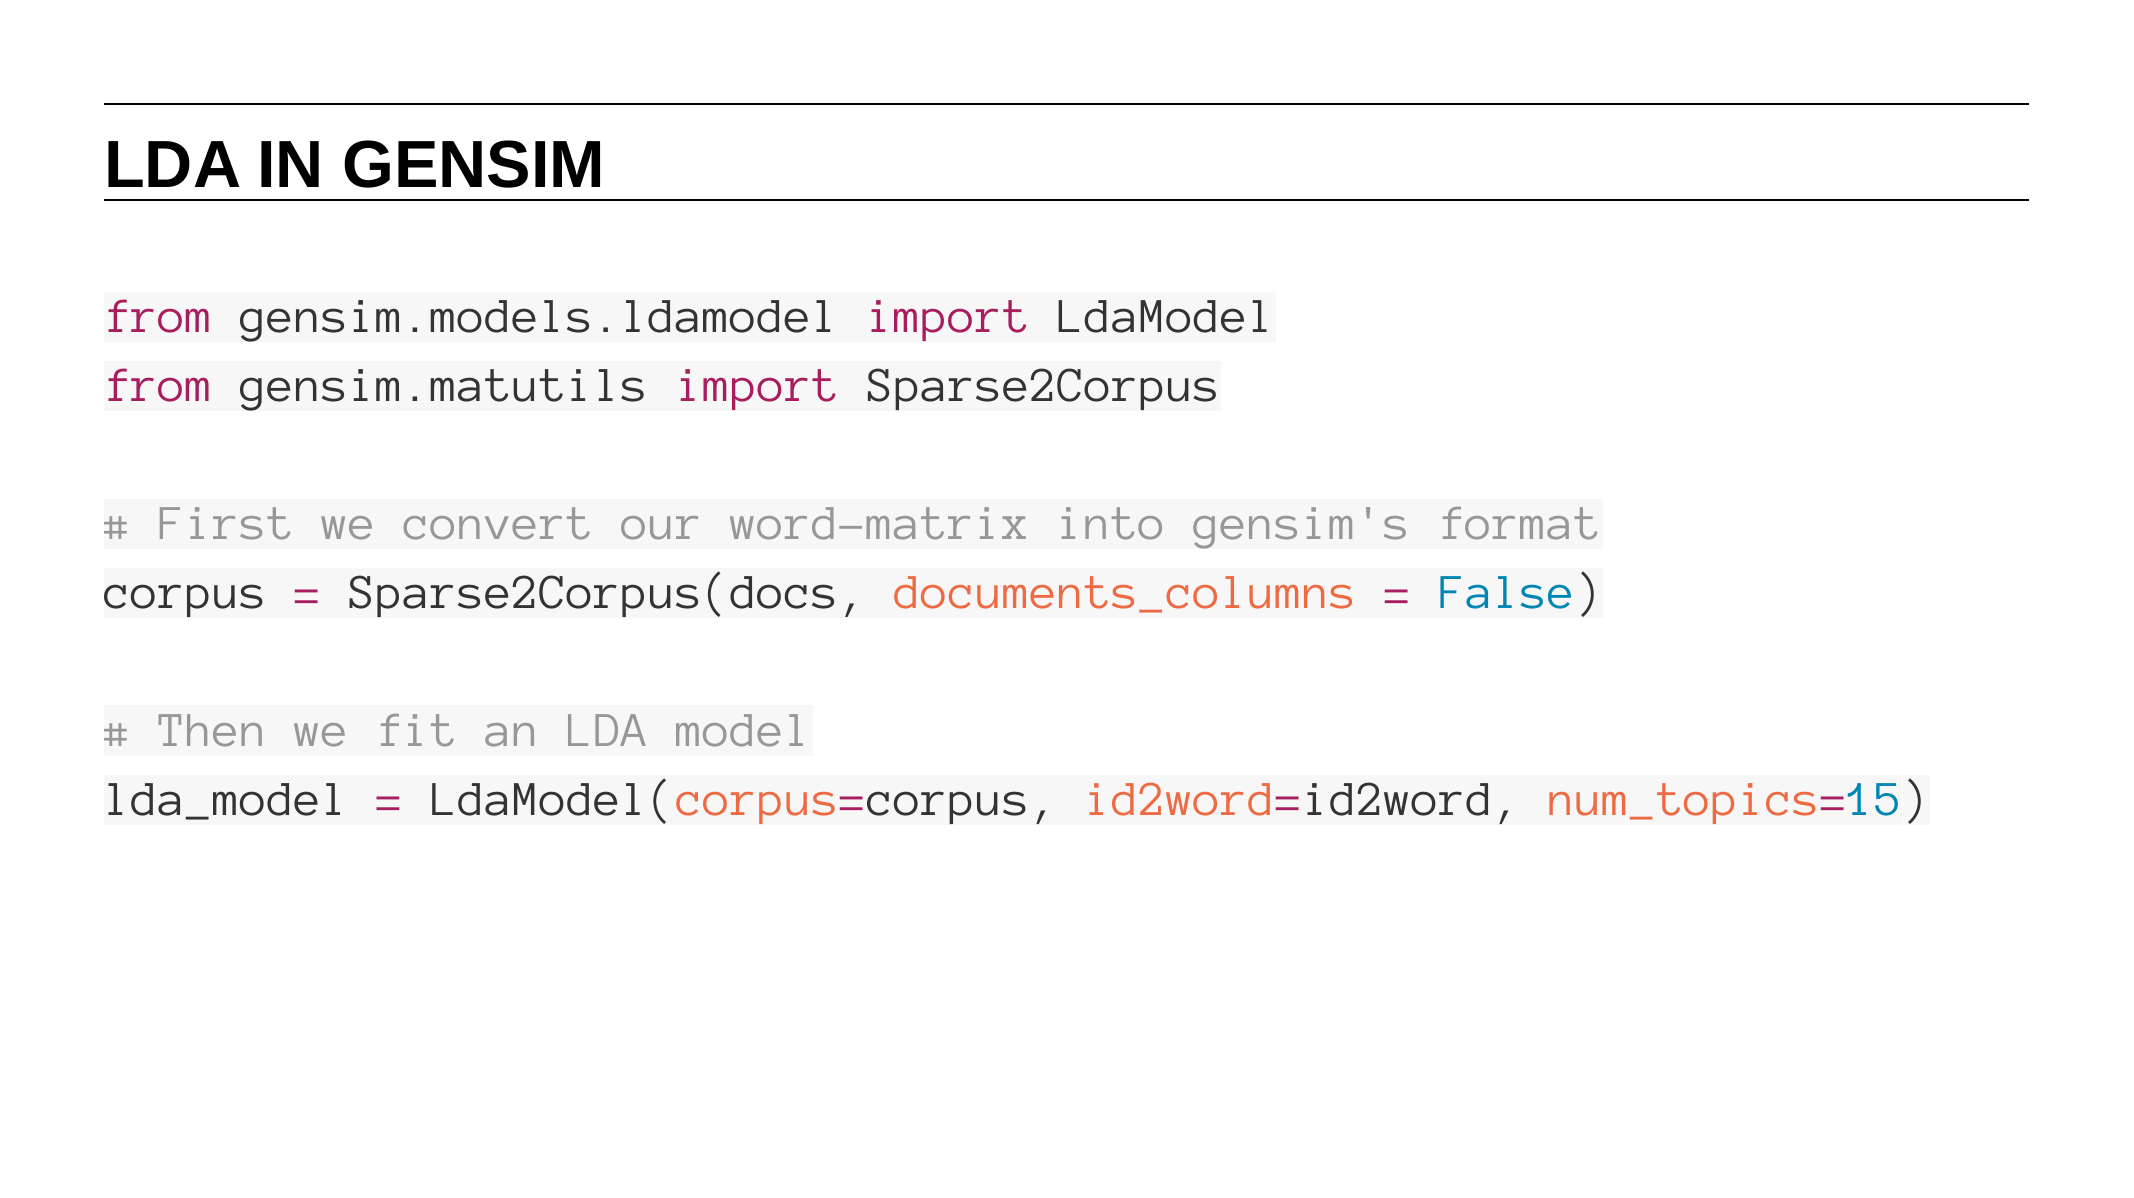

LDA IN GENSIM

from gensim.models.ldamodel import LdaModel
from gensim.matutils import Sparse2Corpus
# First we convert our word-matrix into gensim's format
corpus = Sparse2Corpus(docs, documents_columns = False)
# Then we fit an LDA model
lda_model = LdaModel(corpus=corpus, id2word=id2word, num_topics=15)